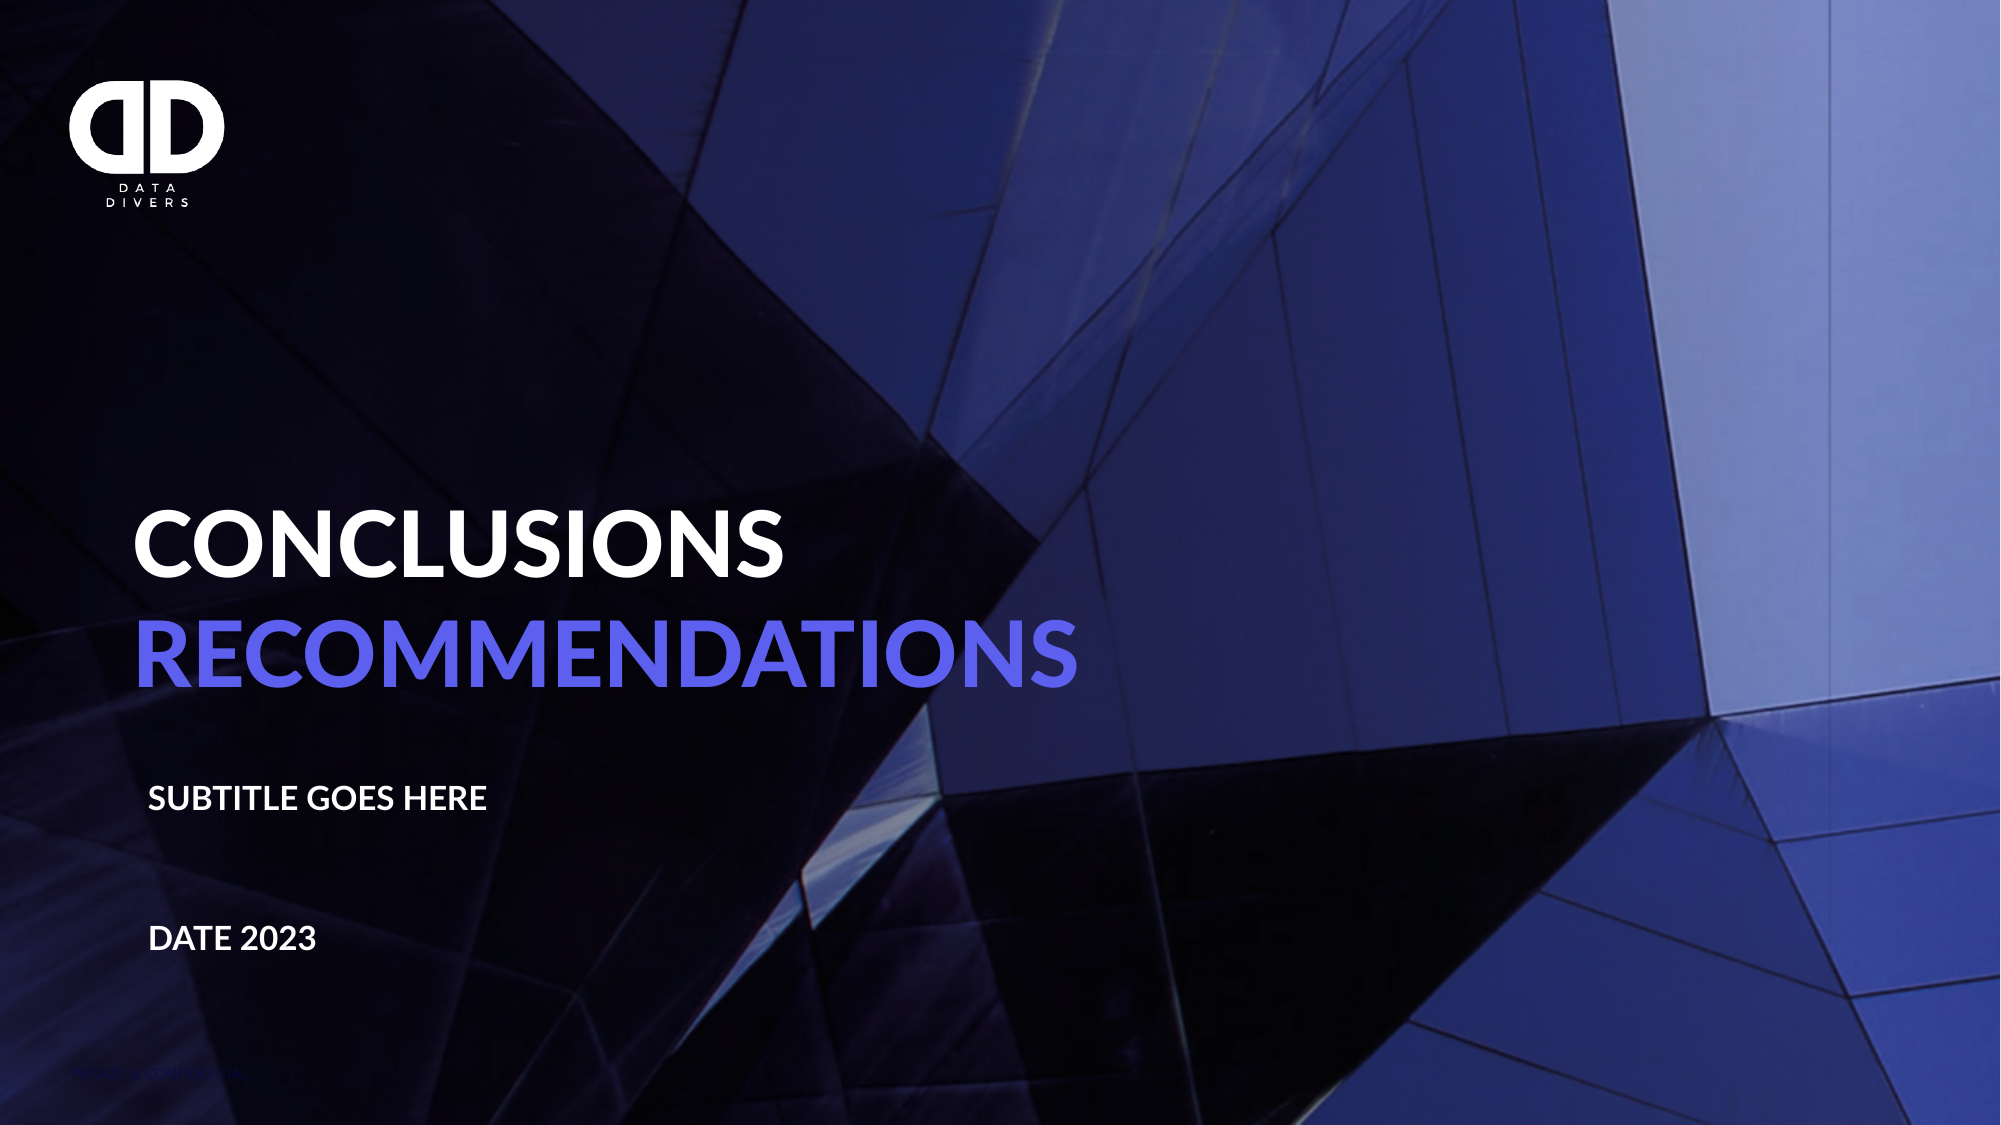

# CONCLUSIONS
RECOMMENDATIONS

SUBTITLE GOES HERE

DATE 2023